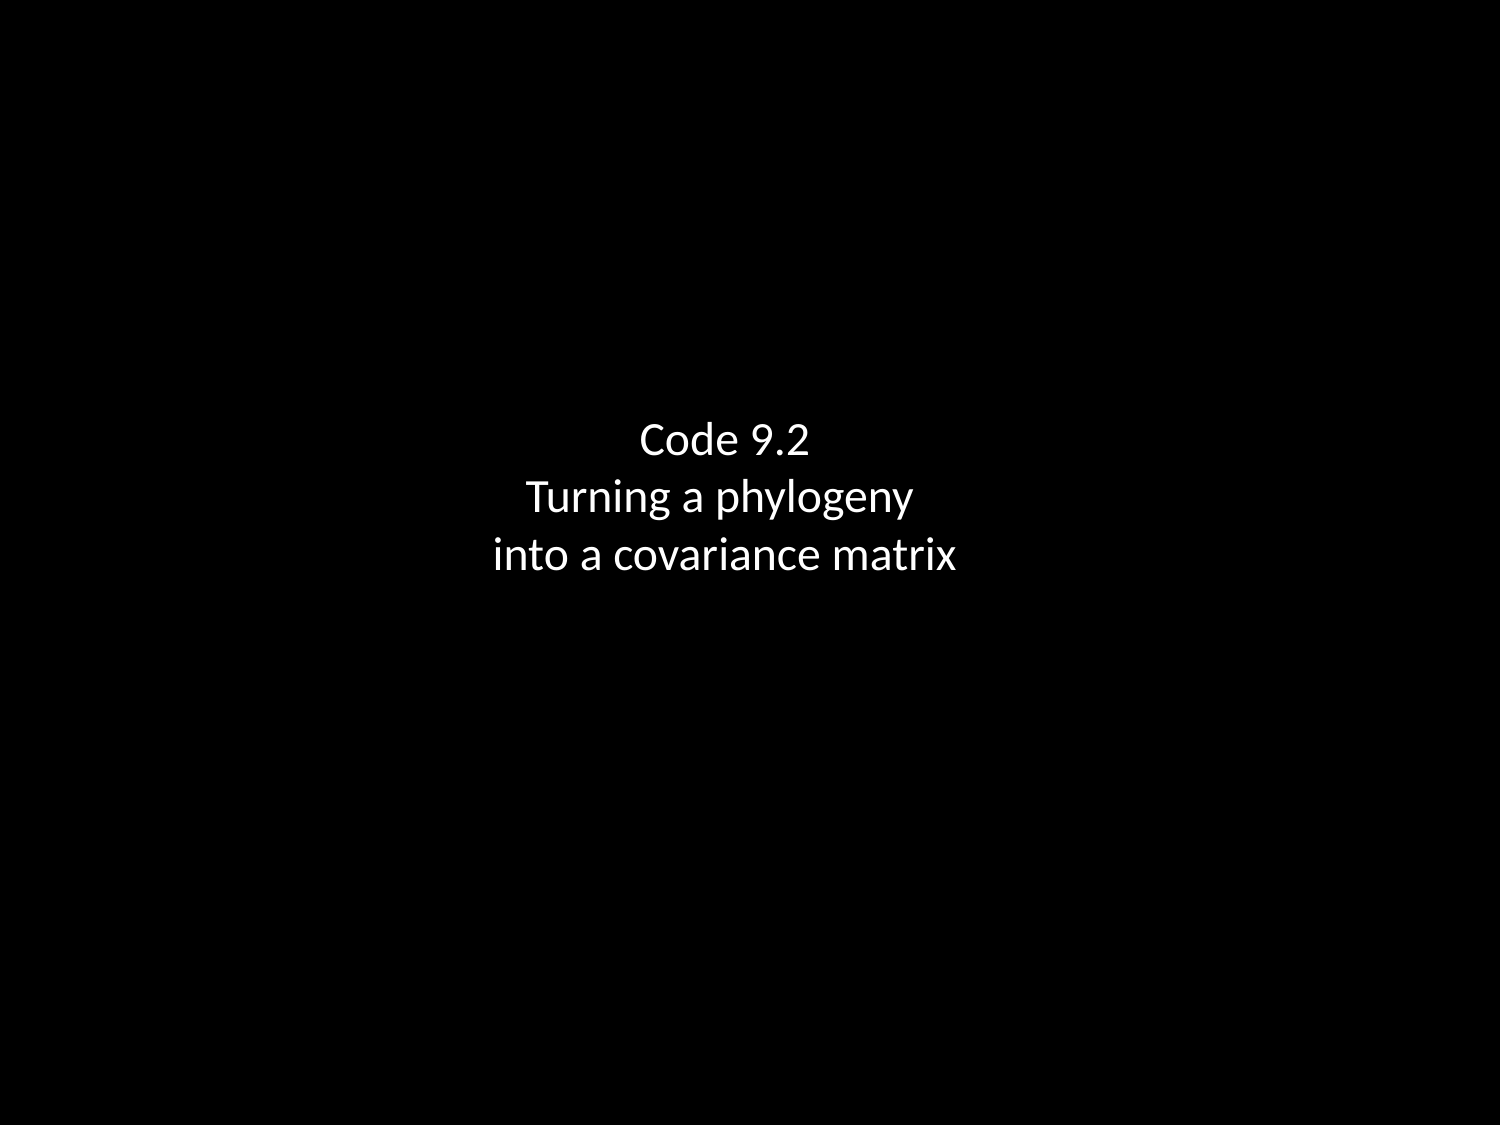

# Code 9.2 Turning a phylogeny into a covariance matrix